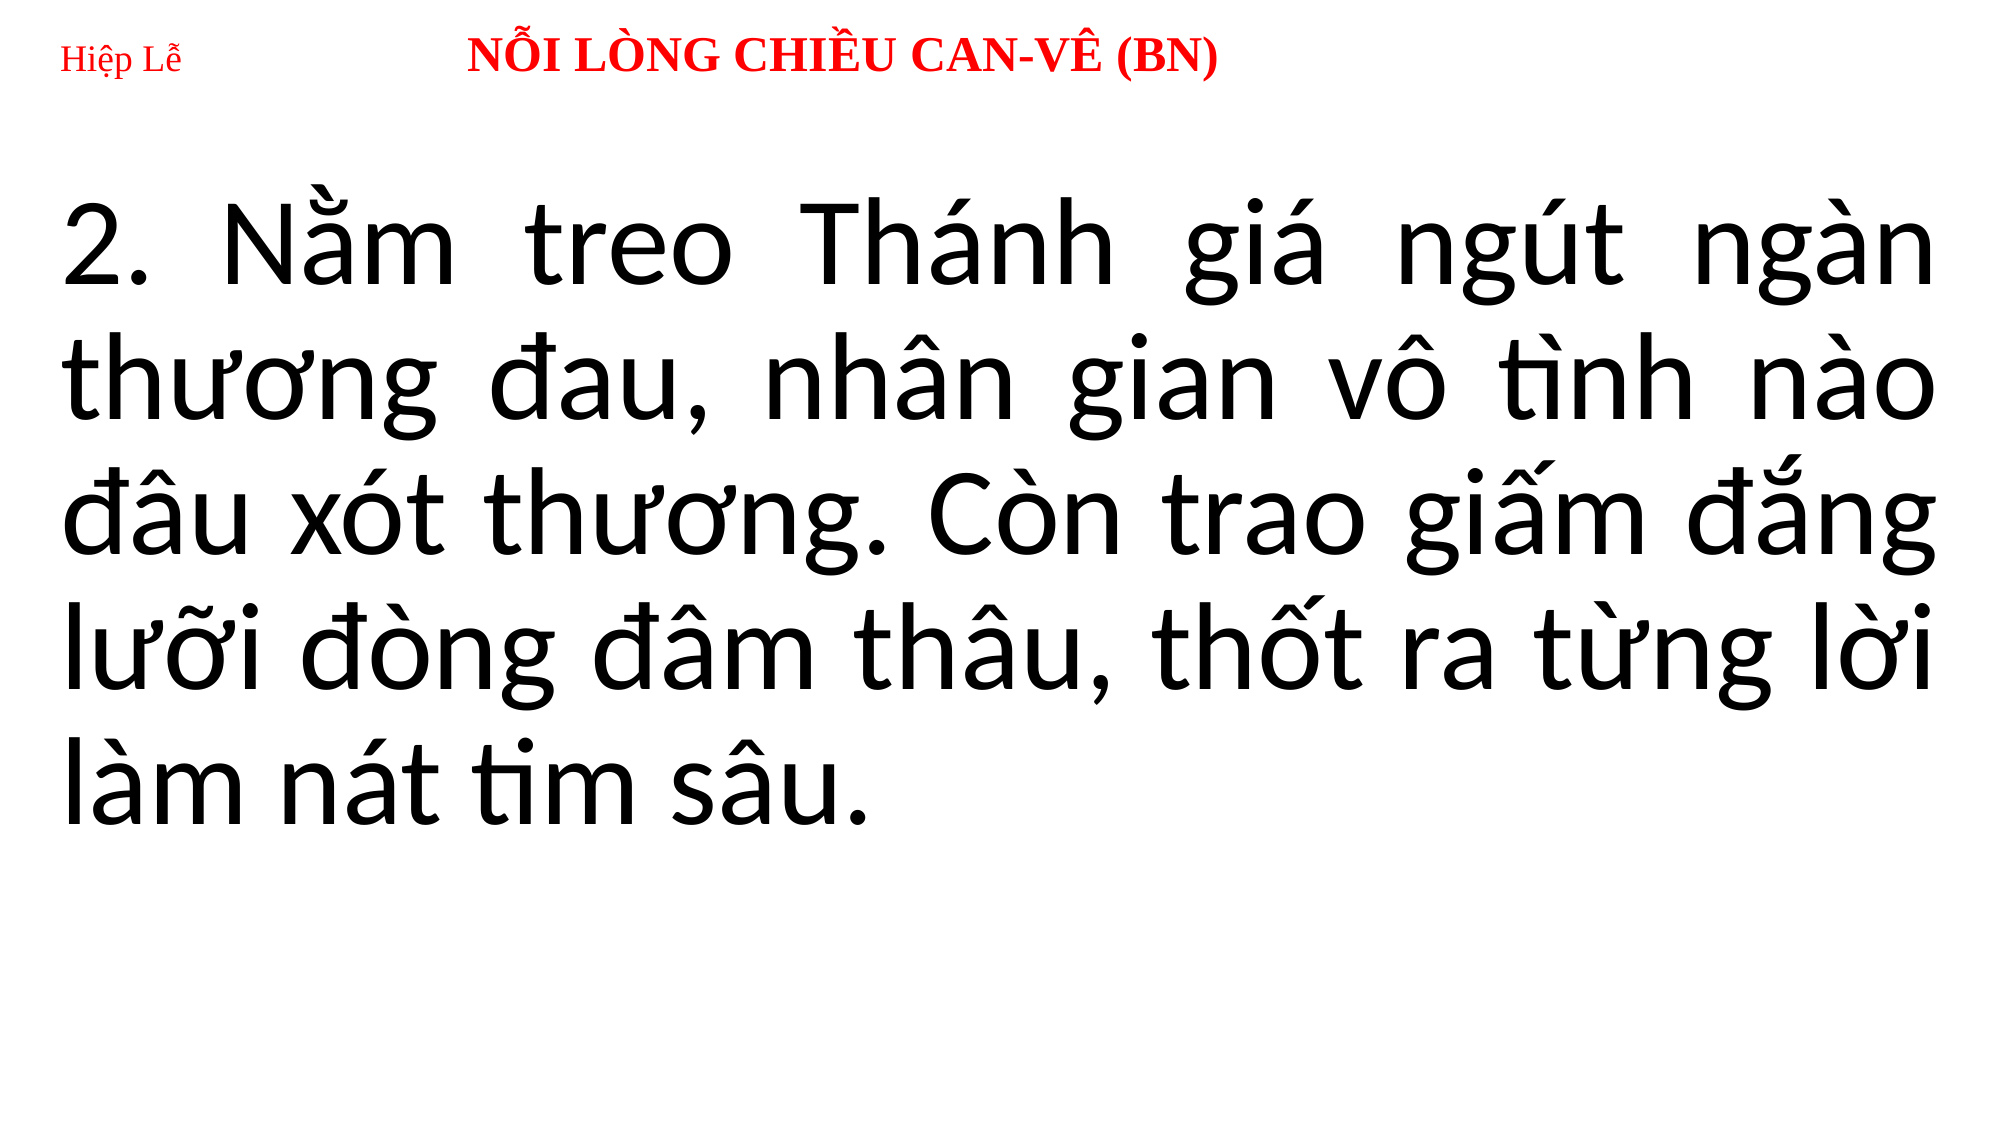

# Hiệp Lễ                              NỖI LÒNG CHIỀU CAN-VÊ (BN)
2. Nằm treo Thánh giá ngút ngàn thương đau, nhân gian vô tình nào đâu xót thương. Còn trao giấm đắng lưỡi đòng đâm thâu, thốt ra từng lời làm nát tim sâu.